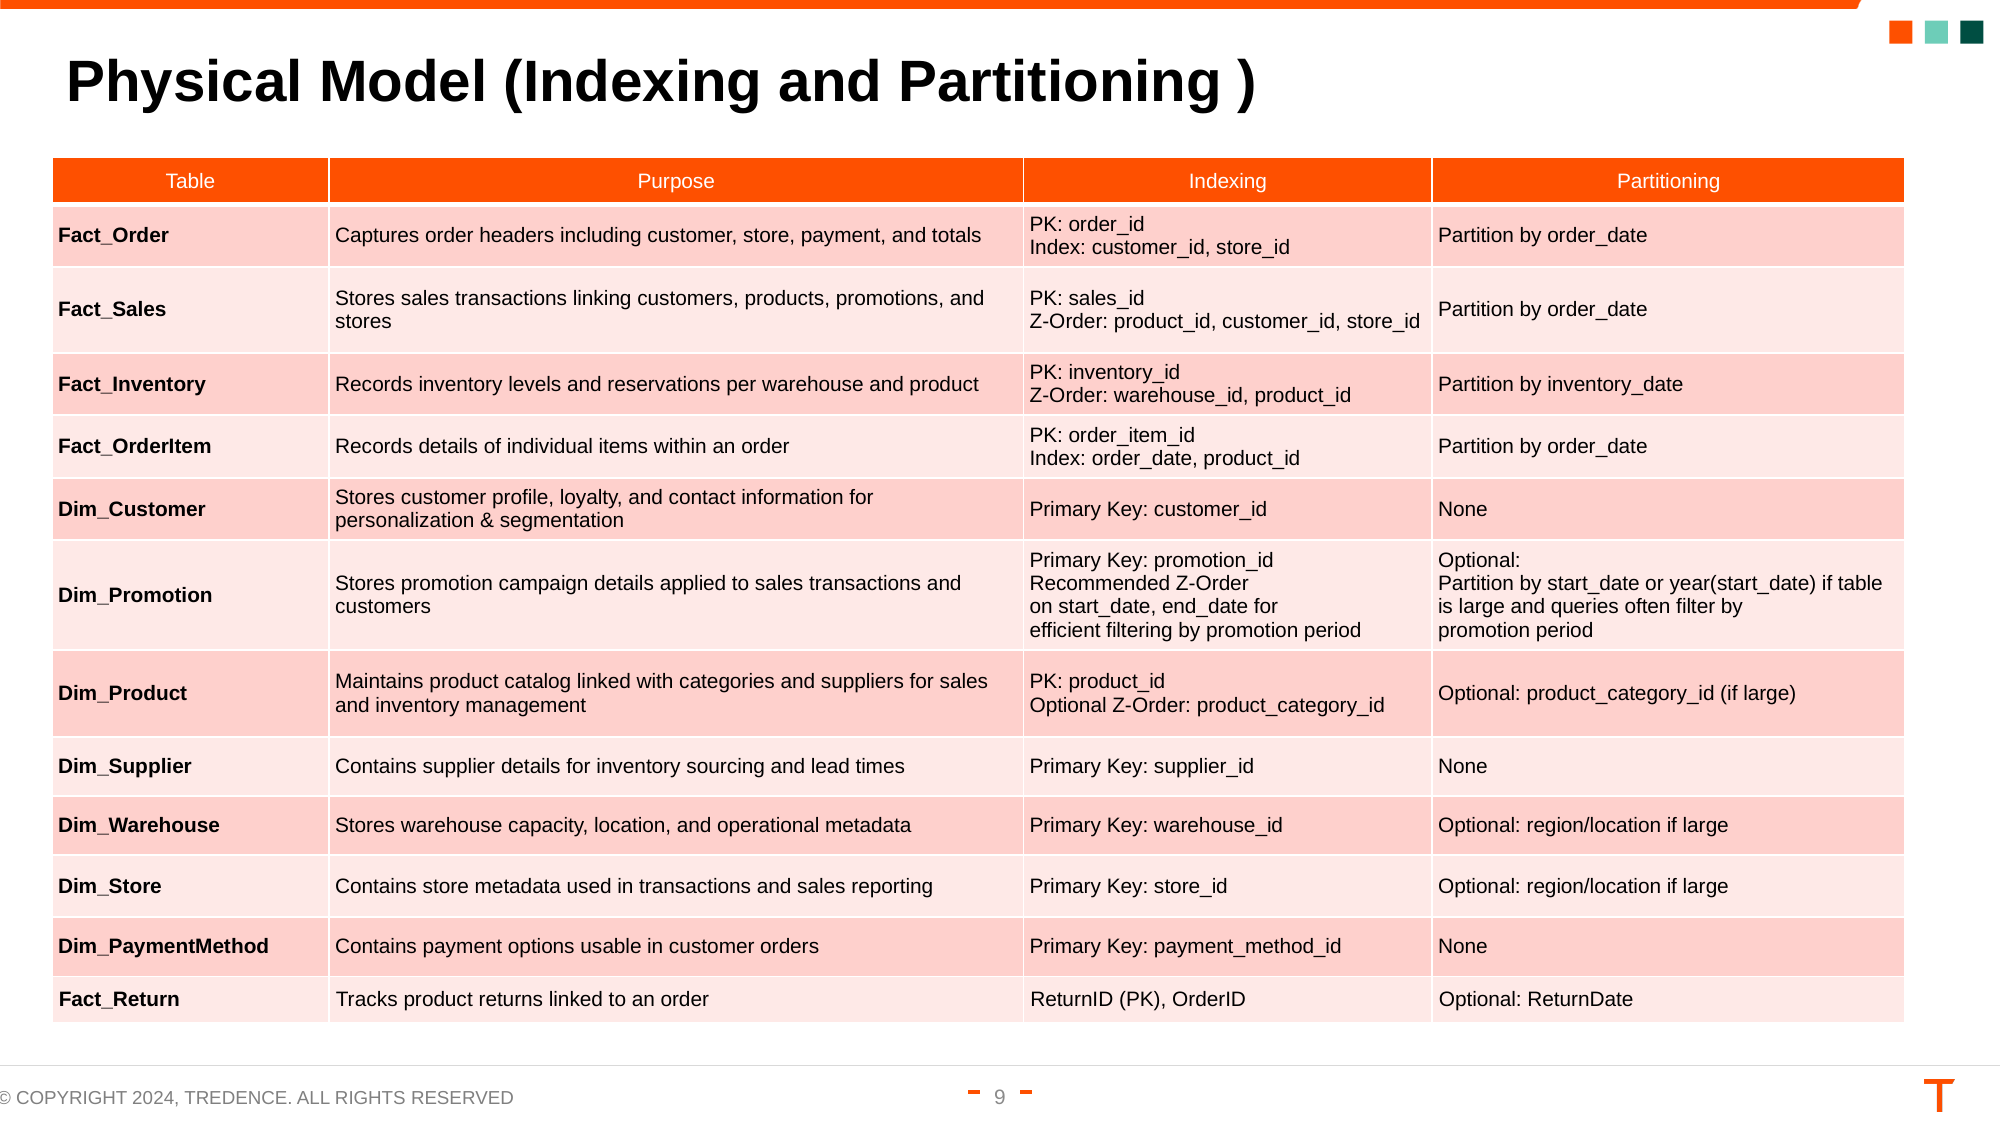

# Physical Model (Indexing and Partitioning )
| Table | Purpose | Indexing | Partitioning |
| --- | --- | --- | --- |
| Fact\_Order | Captures order headers including customer, store, payment, and totals | PK: order\_id Index: customer\_id, store\_id | Partition by order\_date |
| Fact\_Sales | Stores sales transactions linking customers, products, promotions, and stores | PK: sales\_id Z-Order: product\_id, customer\_id, store\_id | Partition by order\_date |
| Fact\_Inventory | Records inventory levels and reservations per warehouse and product | PK: inventory\_id Z-Order: warehouse\_id, product\_id | Partition by inventory\_date |
| Fact\_OrderItem | Records details of individual items within an order | PK: order\_item\_id Index: order\_date, product\_id | Partition by order\_date |
| Dim\_Customer | Stores customer profile, loyalty, and contact information for personalization & segmentation | Primary Key: customer\_id | None |
| Dim\_Promotion | Stores promotion campaign details applied to sales transactions and customers | Primary Key: promotion\_id Recommended Z-Order on start\_date, end\_date for efficient filtering by promotion period | Optional: Partition by start\_date or year(start\_date) if table is large and queries often filter by promotion period |
| Dim\_Product | Maintains product catalog linked with categories and suppliers for sales and inventory management | PK: product\_id Optional Z-Order: product\_category\_id | Optional: product\_category\_id (if large) |
| Dim\_Supplier | Contains supplier details for inventory sourcing and lead times | Primary Key: supplier\_id | None |
| Dim\_Warehouse | Stores warehouse capacity, location, and operational metadata | Primary Key: warehouse\_id | Optional: region/location if large |
| Dim\_Store | Contains store metadata used in transactions and sales reporting | Primary Key: store\_id | Optional: region/location if large |
| Dim\_PaymentMethod | Contains payment options usable in customer orders | Primary Key: payment\_method\_id | None |
| Fact\_Return | Tracks product returns linked to an order | ReturnID (PK), OrderID | Optional: ReturnDate |
9